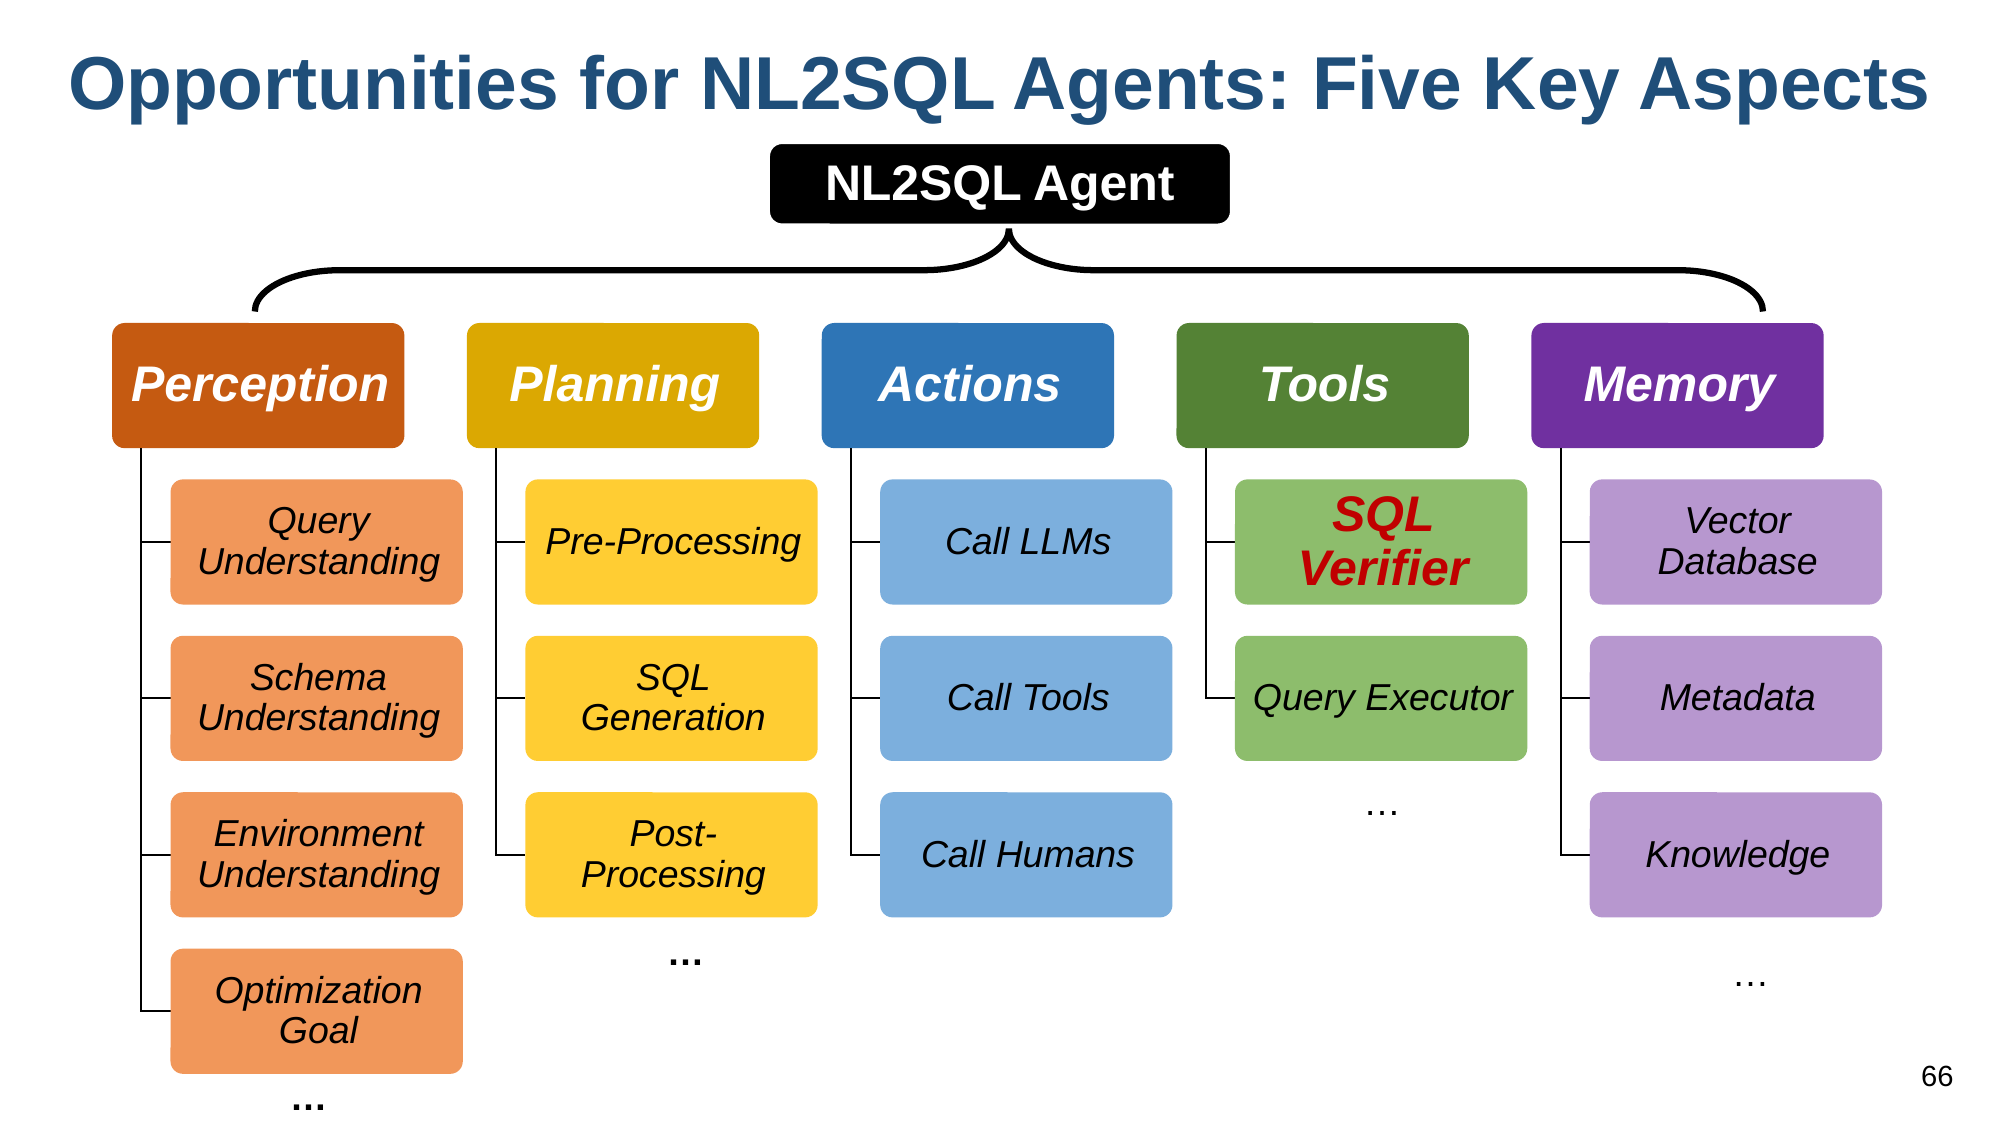

# Opportunities for NL2SQL Agents: Five Key Aspects

NL2SQL Agent
Perception
Query Understanding
Schema Understanding
Environment Understanding
Optimization Goal
Planning
Pre-Processing
SQL Generation
Post-Processing
Actions
Call LLMs
Call Tools
Call Humans
Tools
SQL Verifier
Query Executor
Memory
Vector Database
Metadata
Knowledge
…
…
…
66
…